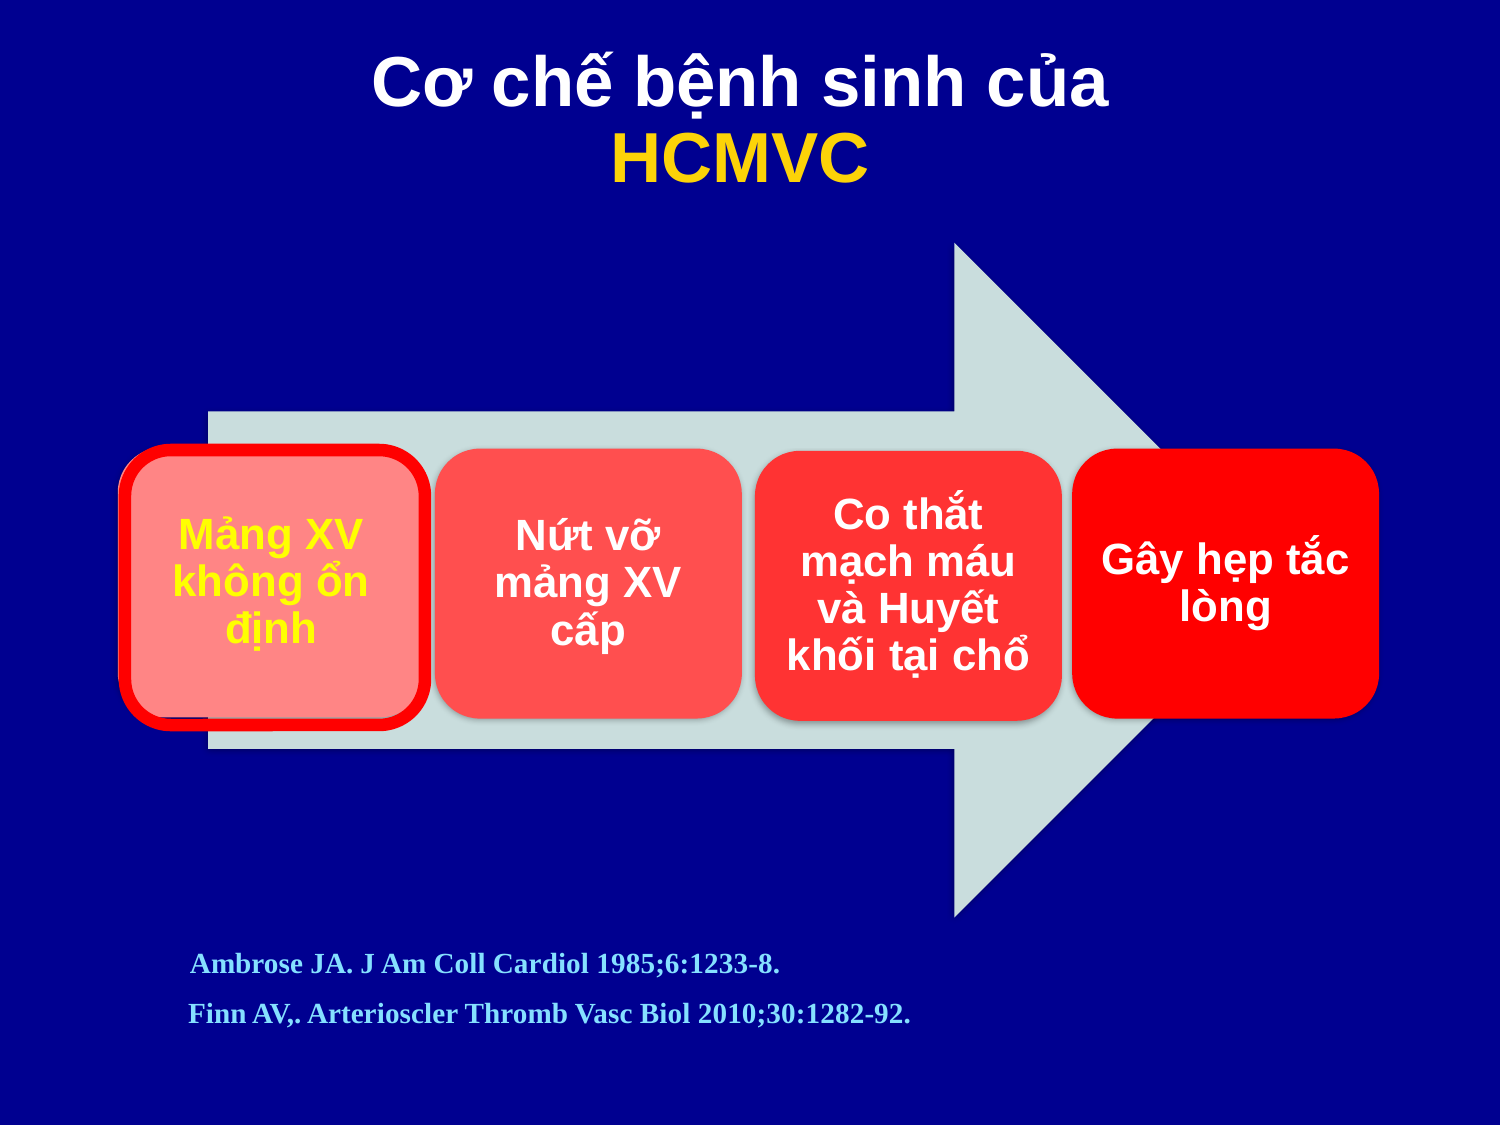

Cơ chế bệnh sinh của
HCMVC

Mảng XV không ổn định
Nứt vỡ mảng XV cấp
Gây hẹp tắc lòng
Co thắt mạch máu và Huyết khối tại chổ

Ambrose JA. J Am Coll Cardiol 1985;6:1233-8.
Finn AV,. Arterioscler Thromb Vasc Biol 2010;30:1282-92.